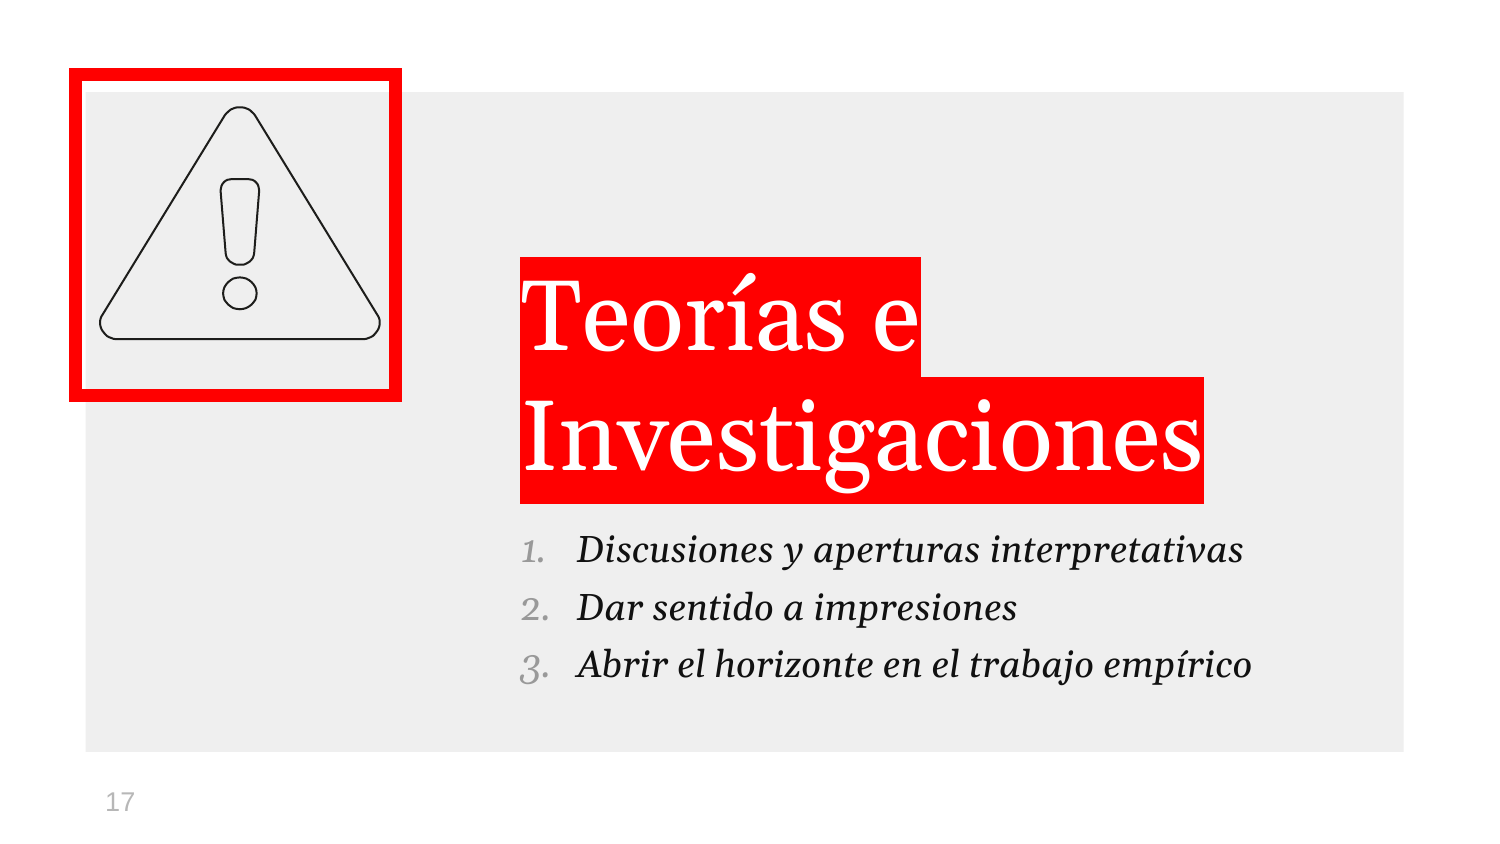

Teorías e Investigaciones
Discusiones y aperturas interpretativas
Dar sentido a impresiones
Abrir el horizonte en el trabajo empírico
17